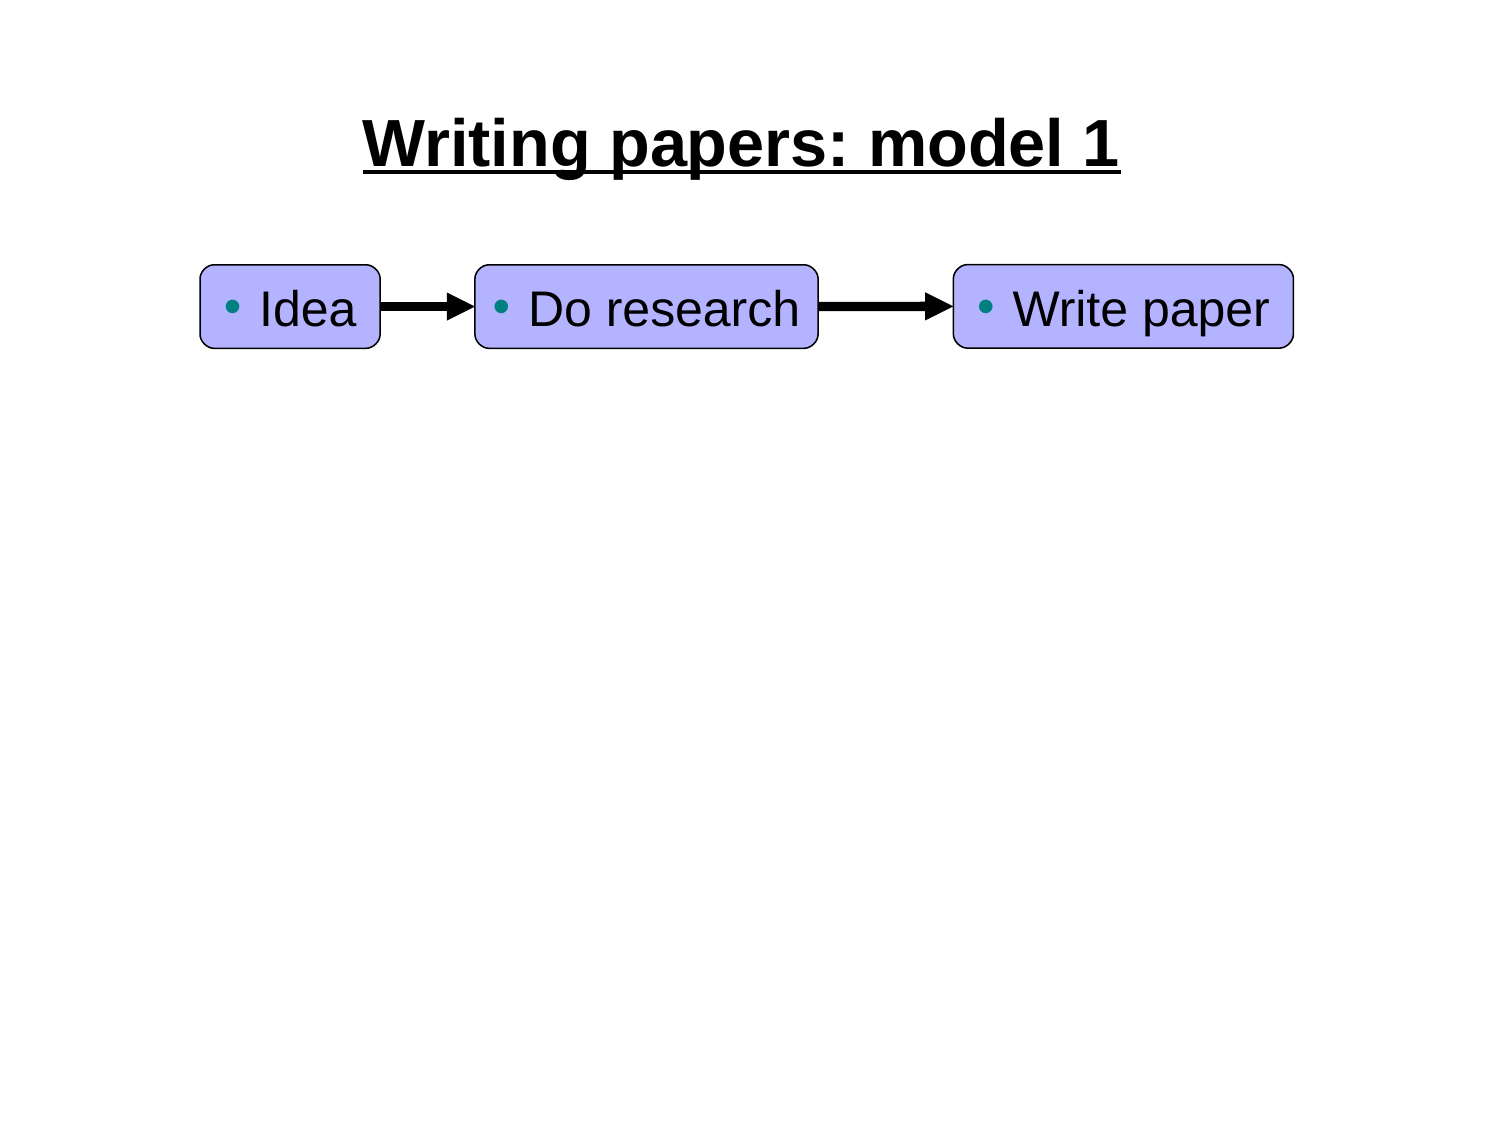

Writing papers: model 1
Write paper
Idea
Do research